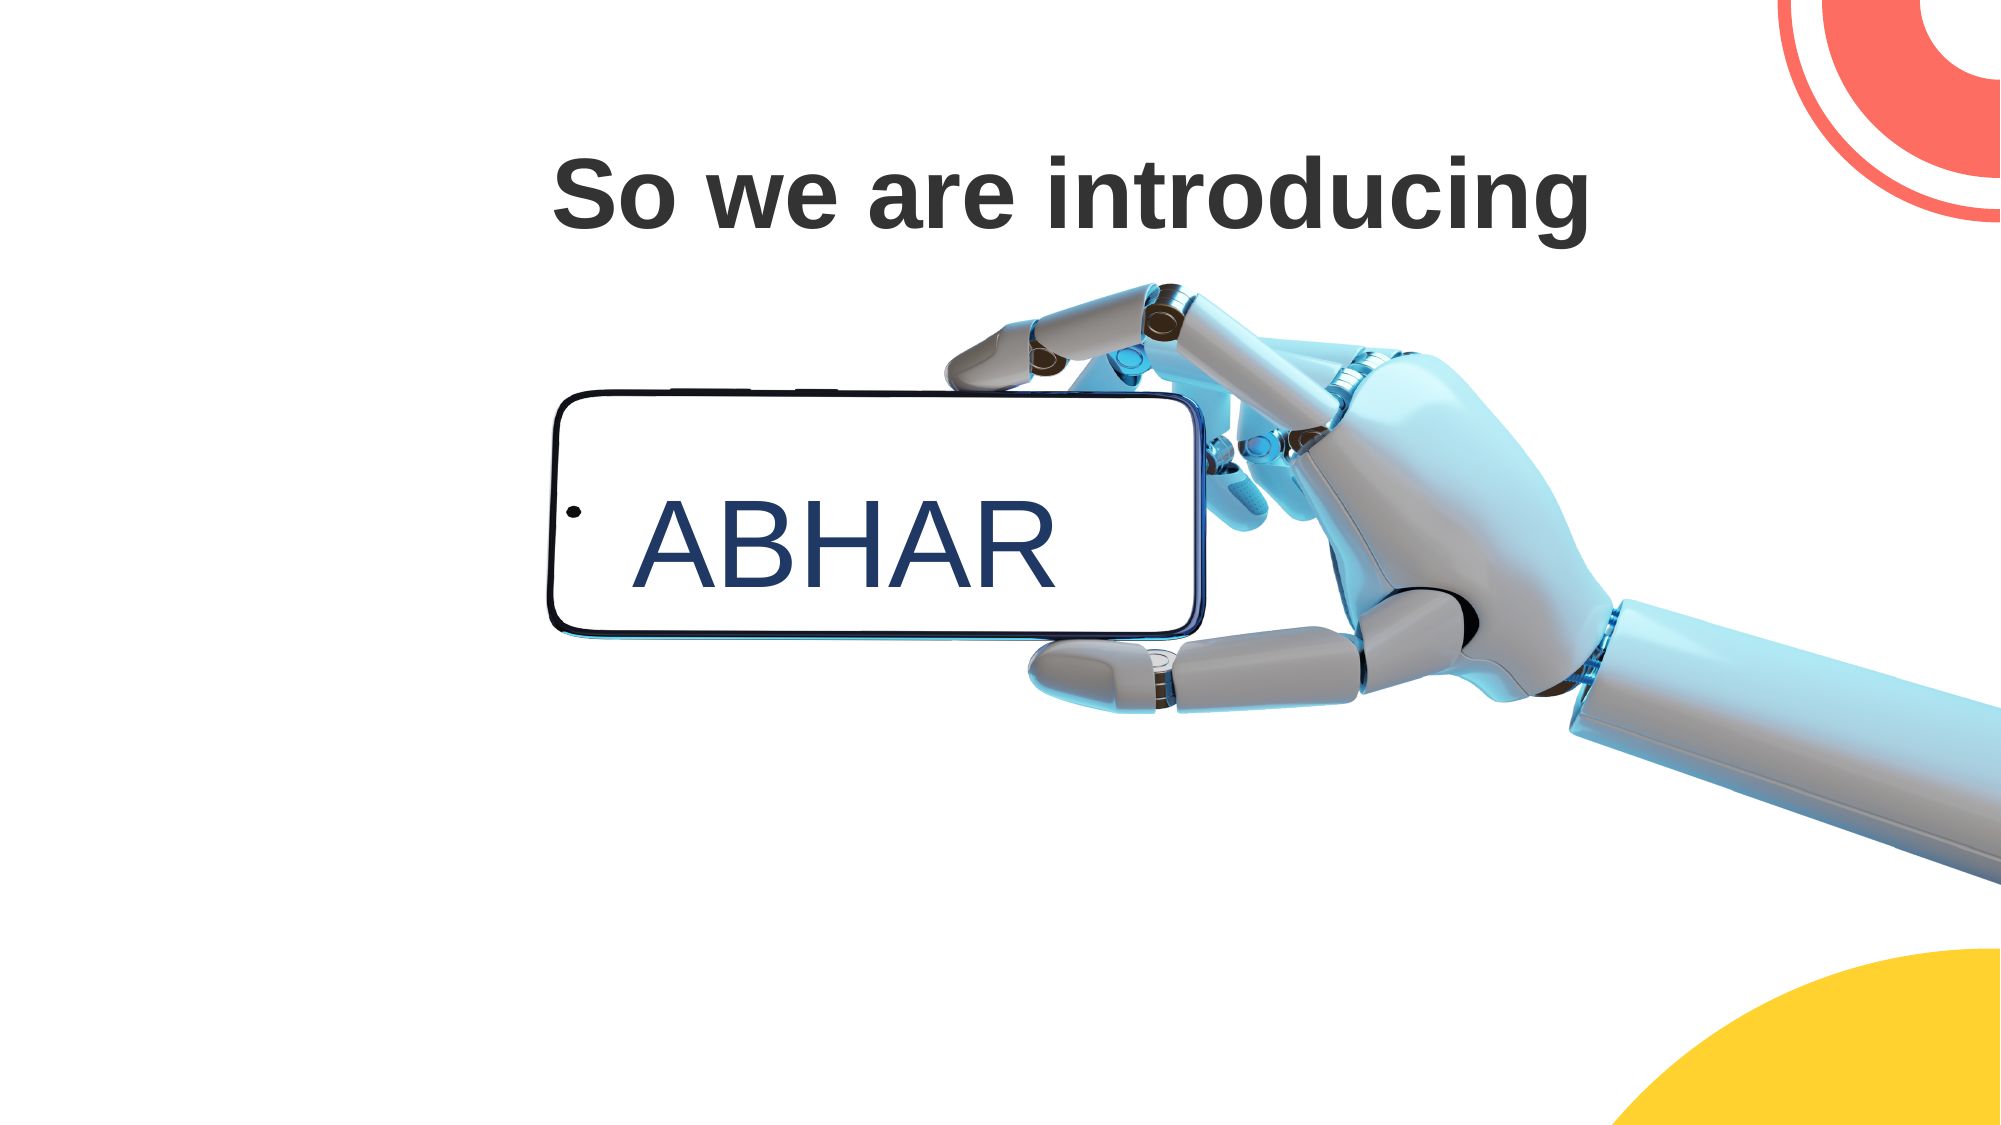

So we are introducing

ABHAR
Ai-Based Home Assistant Robo!